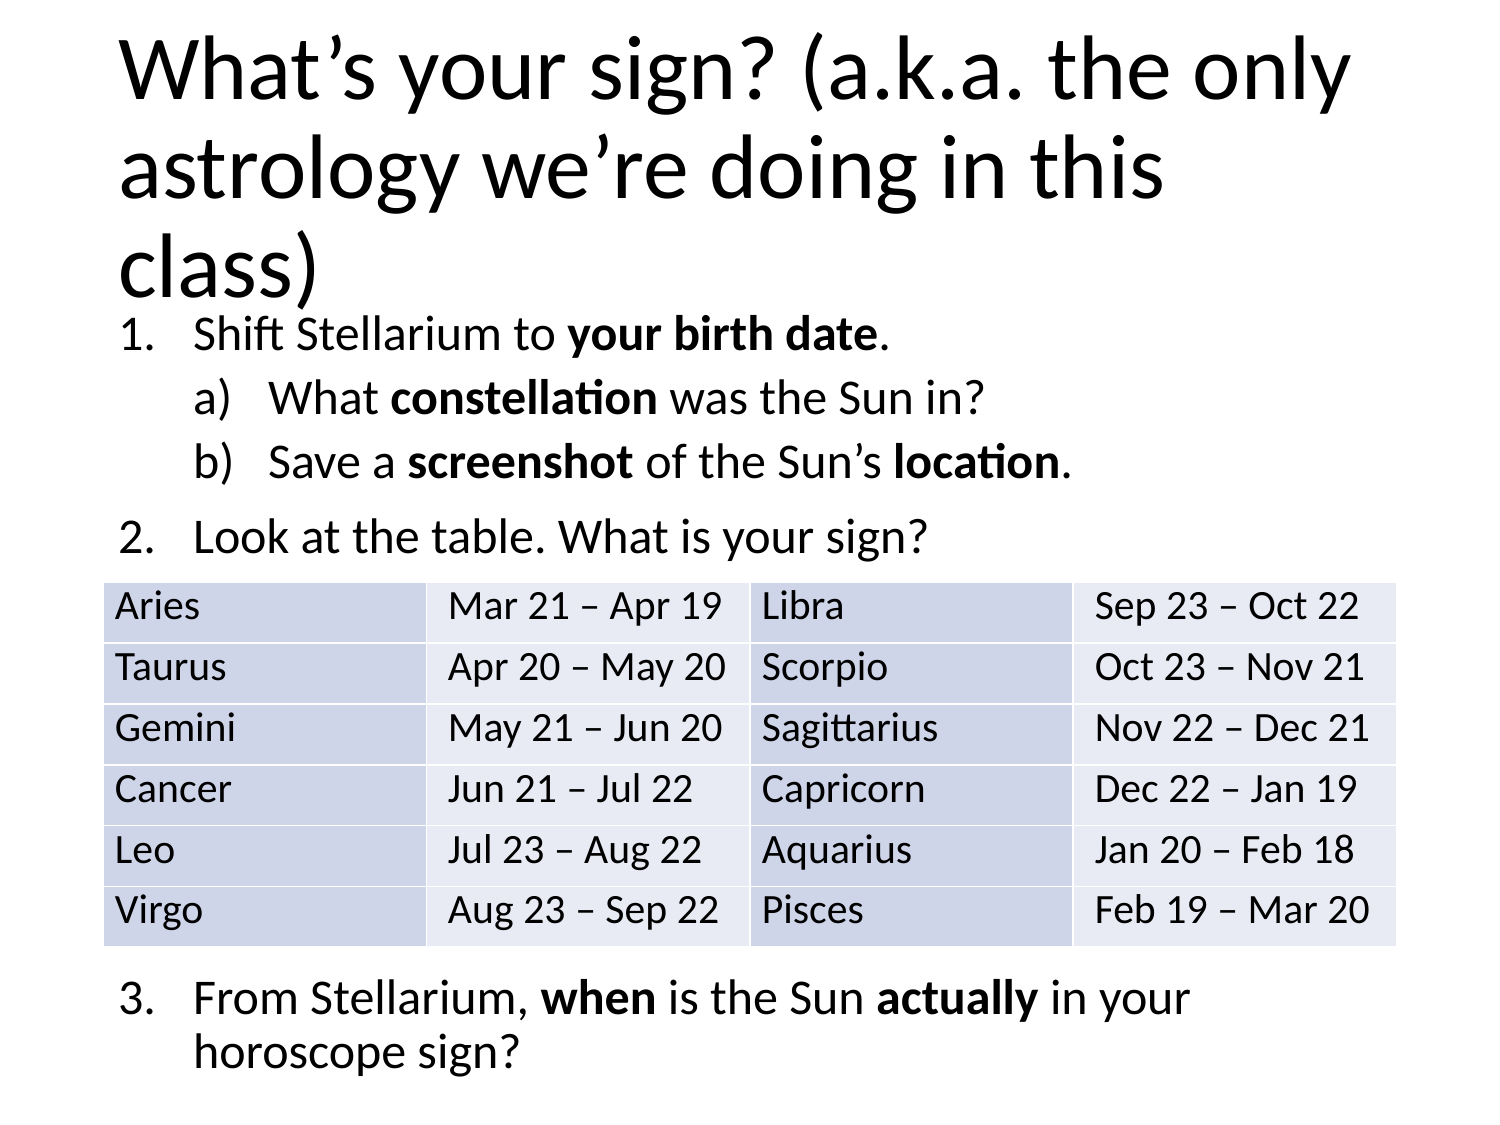

# What’s your sign? (a.k.a. the only astrology we’re doing in this class)
Shift Stellarium to your birth date.
What constellation was the Sun in?
Save a screenshot of the Sun’s location.
Look at the table. What is your sign?

From Stellarium, when is the Sun actually in your horoscope sign?

| Aries | Mar 21 – Apr 19 | Libra | Sep 23 – Oct 22 |
| --- | --- | --- | --- |
| Taurus | Apr 20 – May 20 | Scorpio | Oct 23 – Nov 21 |
| Gemini | May 21 – Jun 20 | Sagittarius | Nov 22 – Dec 21 |
| Cancer | Jun 21 – Jul 22 | Capricorn | Dec 22 – Jan 19 |
| Leo | Jul 23 – Aug 22 | Aquarius | Jan 20 – Feb 18 |
| Virgo | Aug 23 – Sep 22 | Pisces | Feb 19 – Mar 20 |